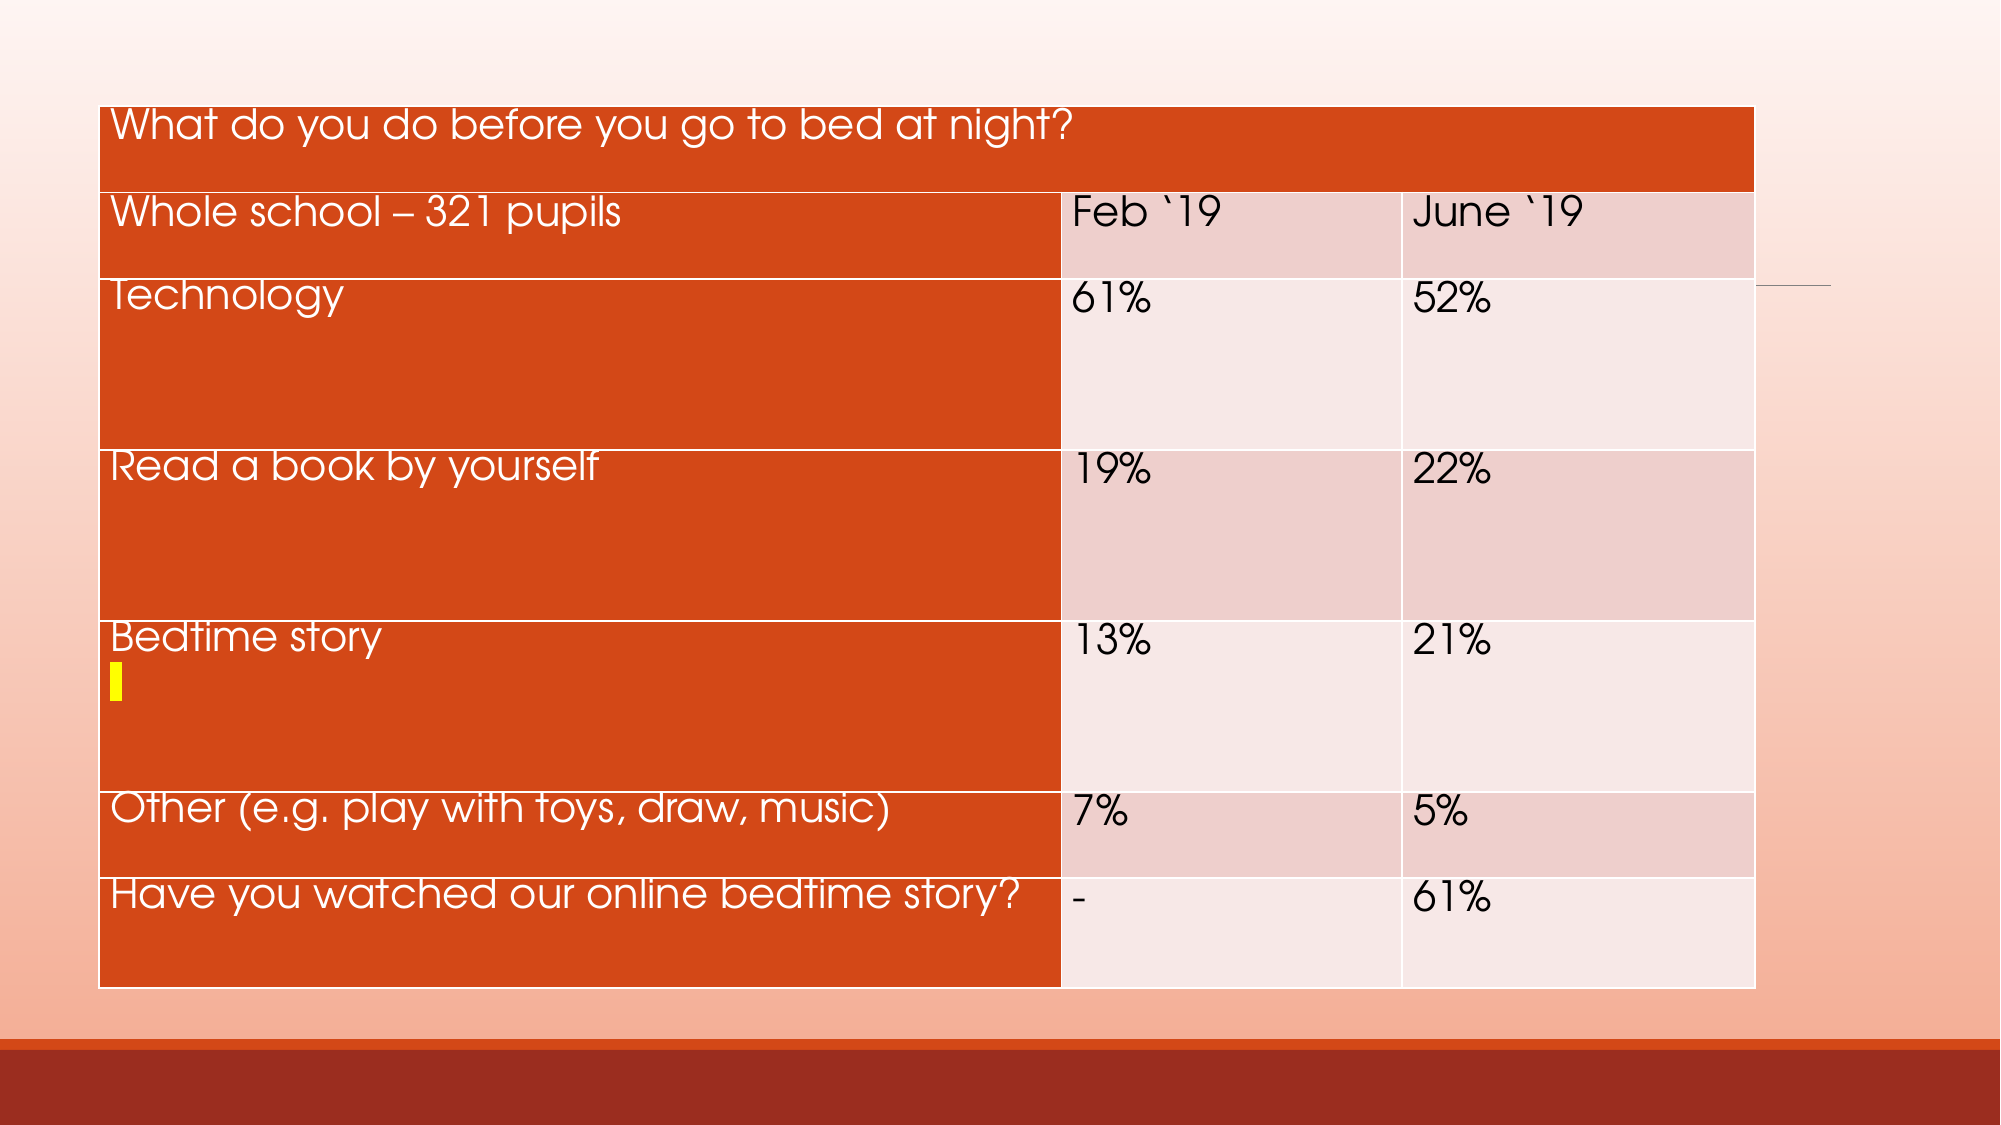

| What do you do before you go to bed at night? |  |  |
| --- | --- | --- |
| Whole school – 321 pupils | Feb ‘19 | June ‘19 |
| Technology | 61% | 52% |
| Read a book by yourself | 19% | 22% |
| Bedtime story | 13% | 21% |
| Other (e.g. play with toys, draw, music) | 7% | 5% |
| Have you watched our online bedtime story? | - | 61% |

### Chart

| Category |
|---|